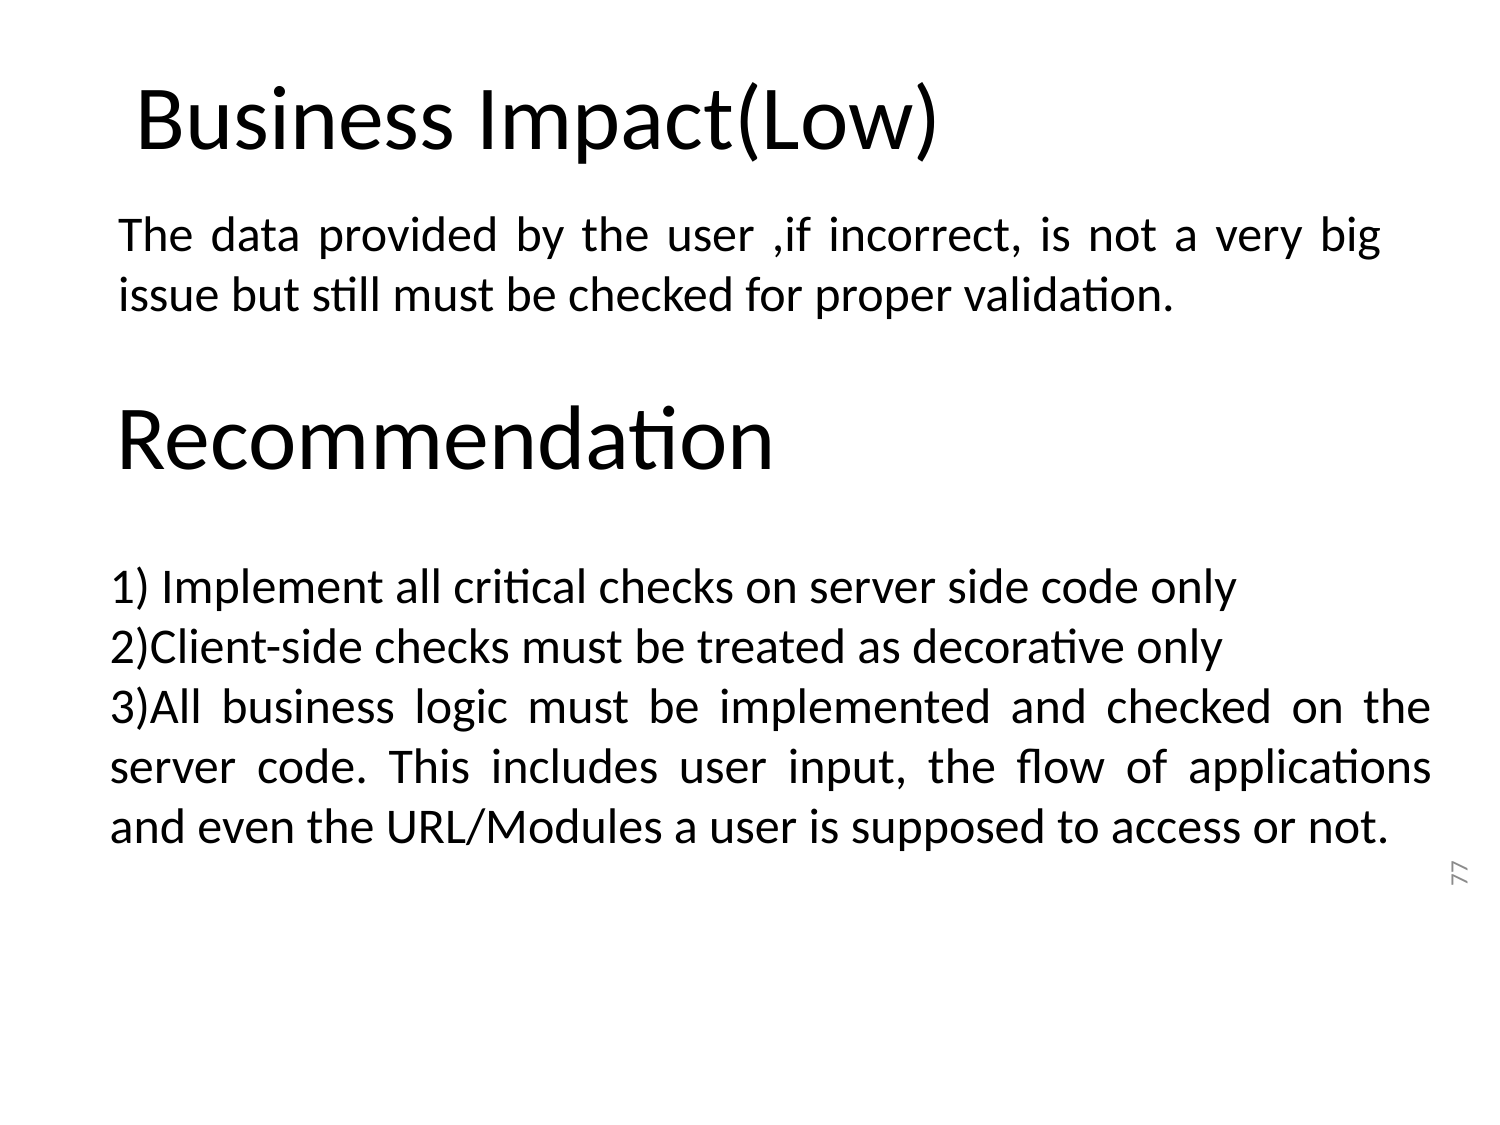

# Business Impact(Low)
The data provided by the user ,if incorrect, is not a very big issue but still must be checked for proper validation.
Recommendation
1) Implement all critical checks on server side code only
2)Client-side checks must be treated as decorative only
3)All business logic must be implemented and checked on the server code. This includes user input, the flow of applications and even the URL/Modules a user is supposed to access or not.
77